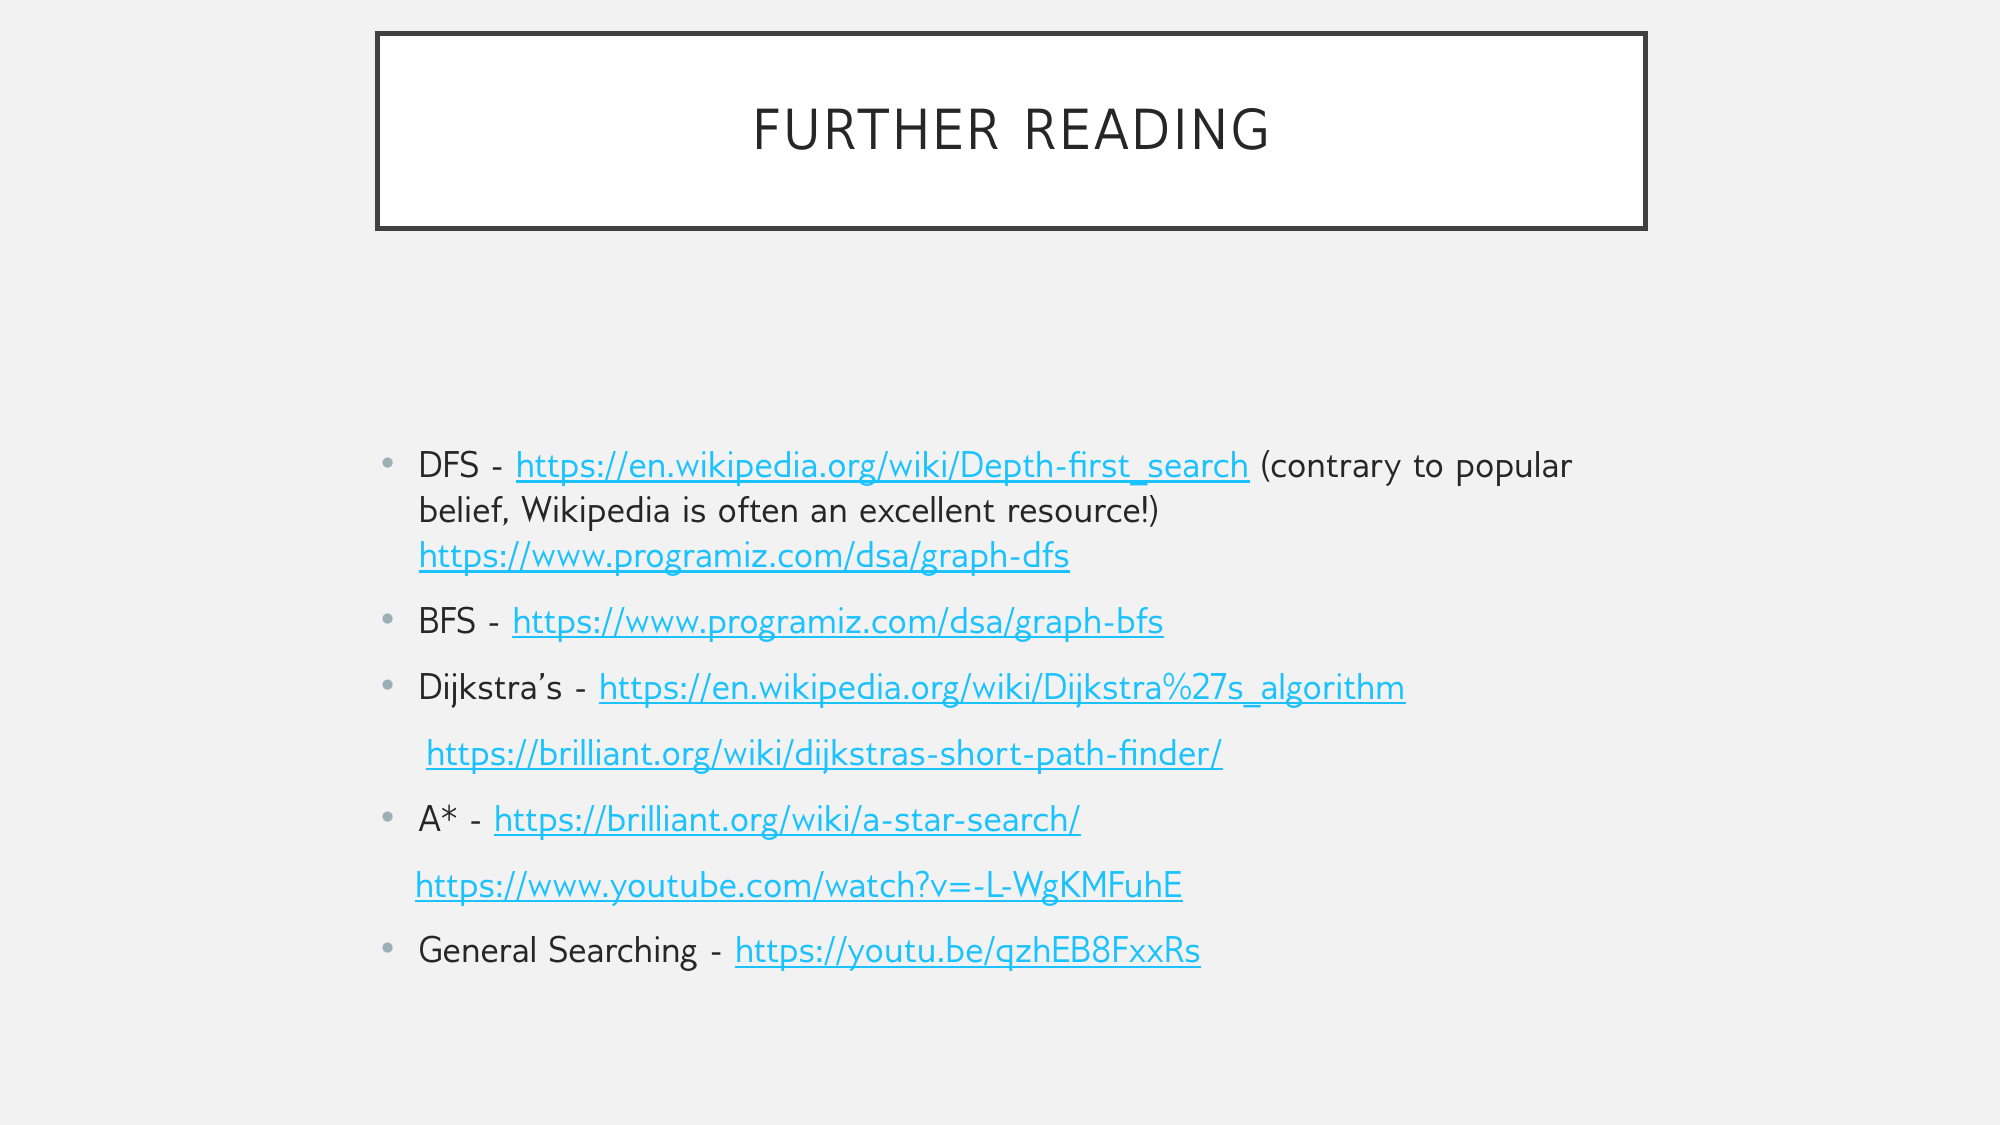

# Further Reading
DFS - https://en.wikipedia.org/wiki/Depth-first_search (contrary to popular belief, Wikipedia is often an excellent resource!) https://www.programiz.com/dsa/graph-dfs
BFS - https://www.programiz.com/dsa/graph-bfs
Dijkstra’s - https://en.wikipedia.org/wiki/Dijkstra%27s_algorithm
    https://brilliant.org/wiki/dijkstras-short-path-finder/
A* - https://brilliant.org/wiki/a-star-search/
   https://www.youtube.com/watch?v=-L-WgKMFuhE
General Searching - https://youtu.be/qzhEB8FxxRs